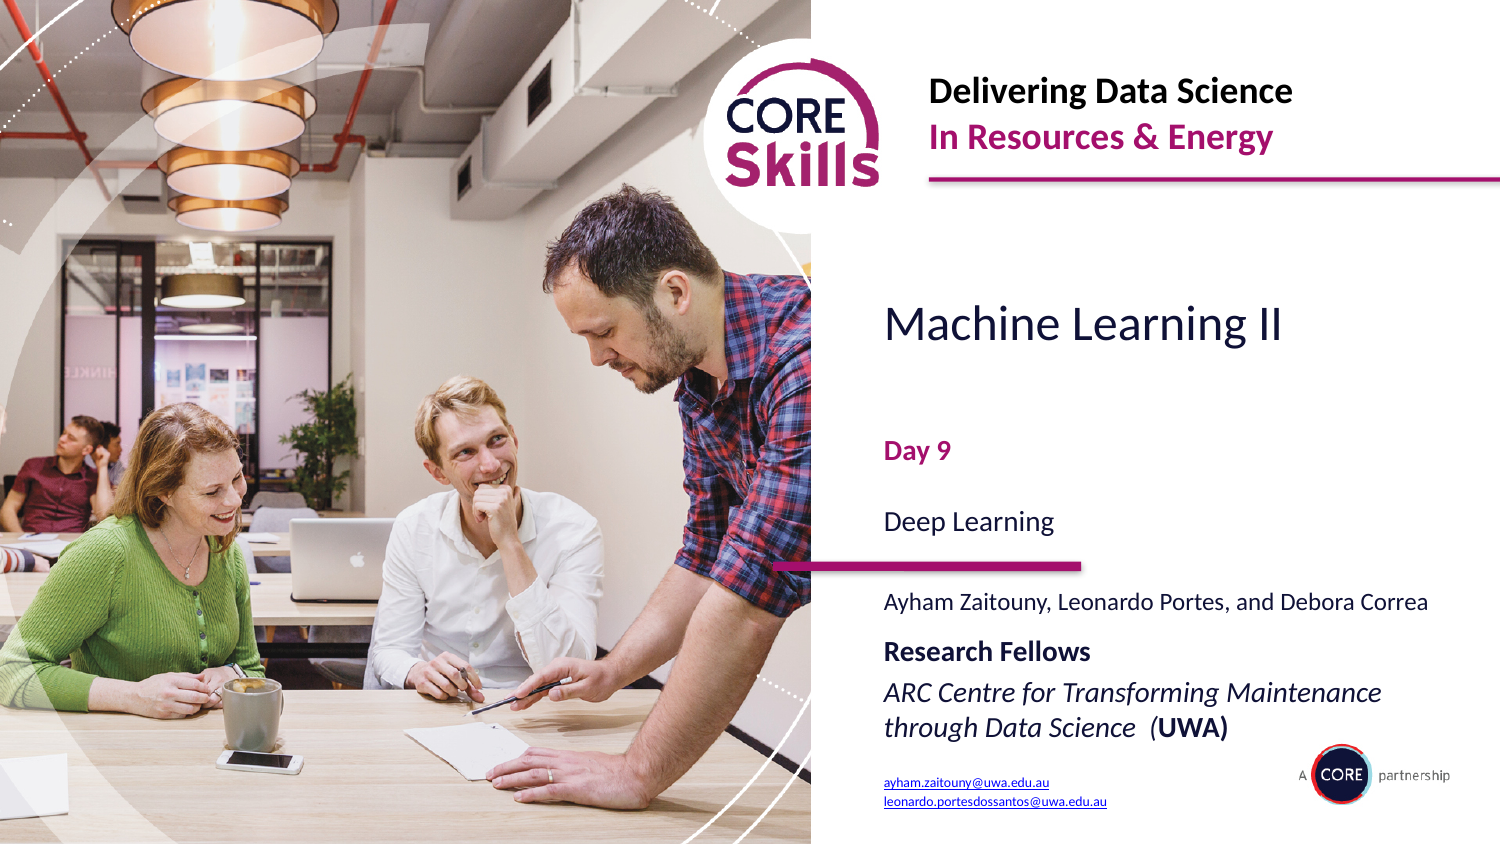

Machine Learning II
Day 9
Deep Learning
Ayham Zaitouny, Leonardo Portes, and Debora Correa
Research Fellows
ARC Centre for Transforming Maintenance through Data Science  (UWA)
ayham.zaitouny@uwa.edu.au
leonardo.portesdossantos@uwa.edu.au